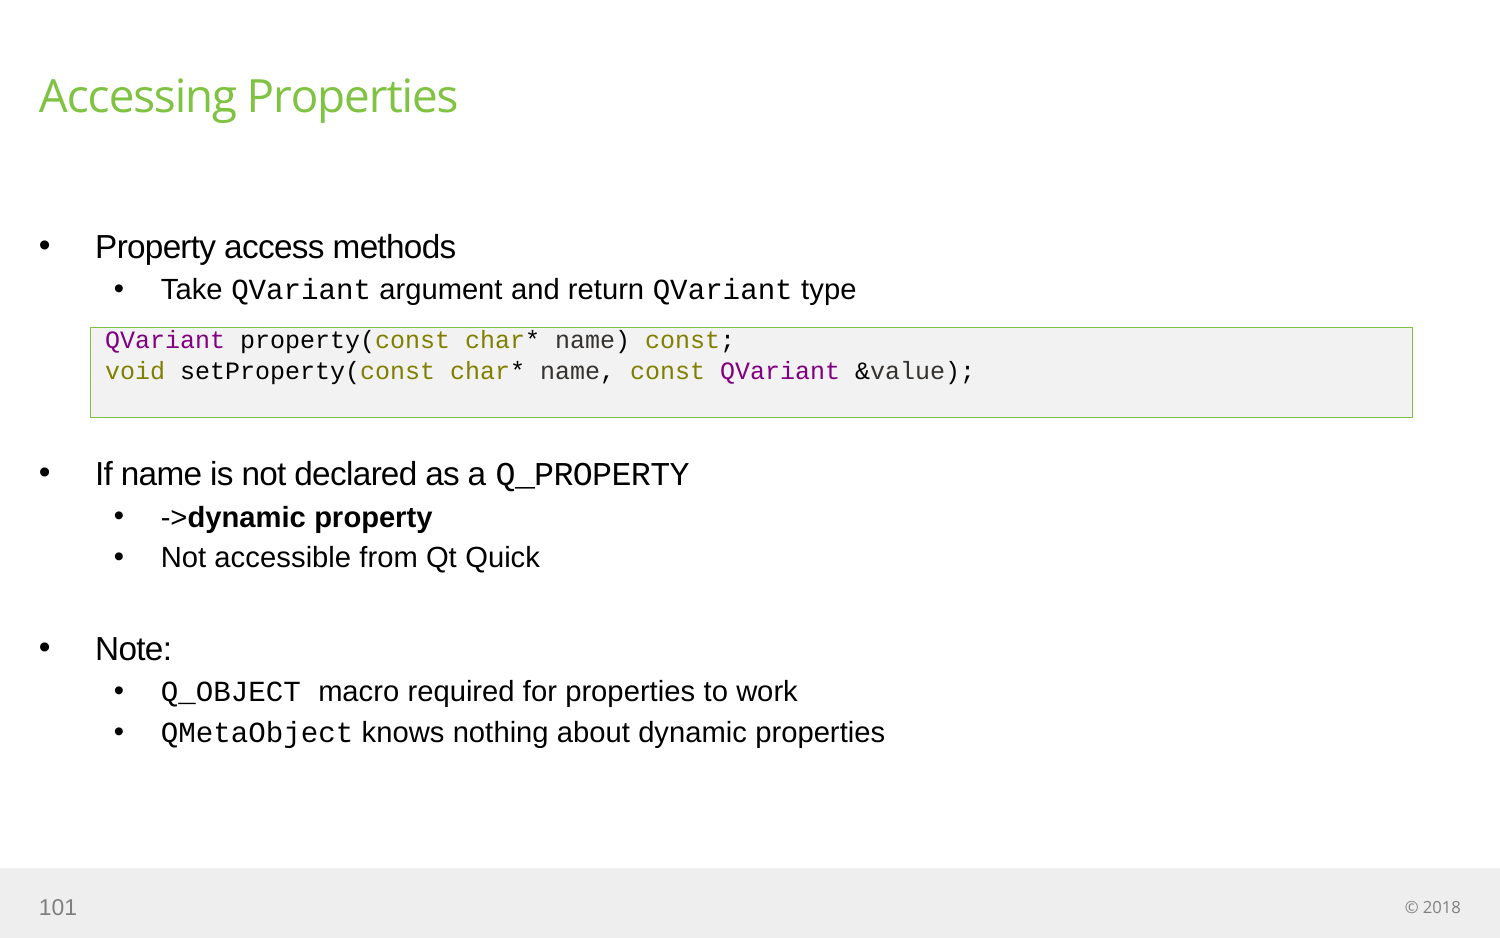

# Accessing Properties
Property access methods
Take QVariant argument and return QVariant type

If name is not declared as a Q_PROPERTY
->dynamic property
Not accessible from Qt Quick

Note:
Q_OBJECT macro required for properties to work
QMetaObject knows nothing about dynamic properties

QVariant property(const char* name) const;
void setProperty(const char* name, const QVariant &value);
101
© 2018